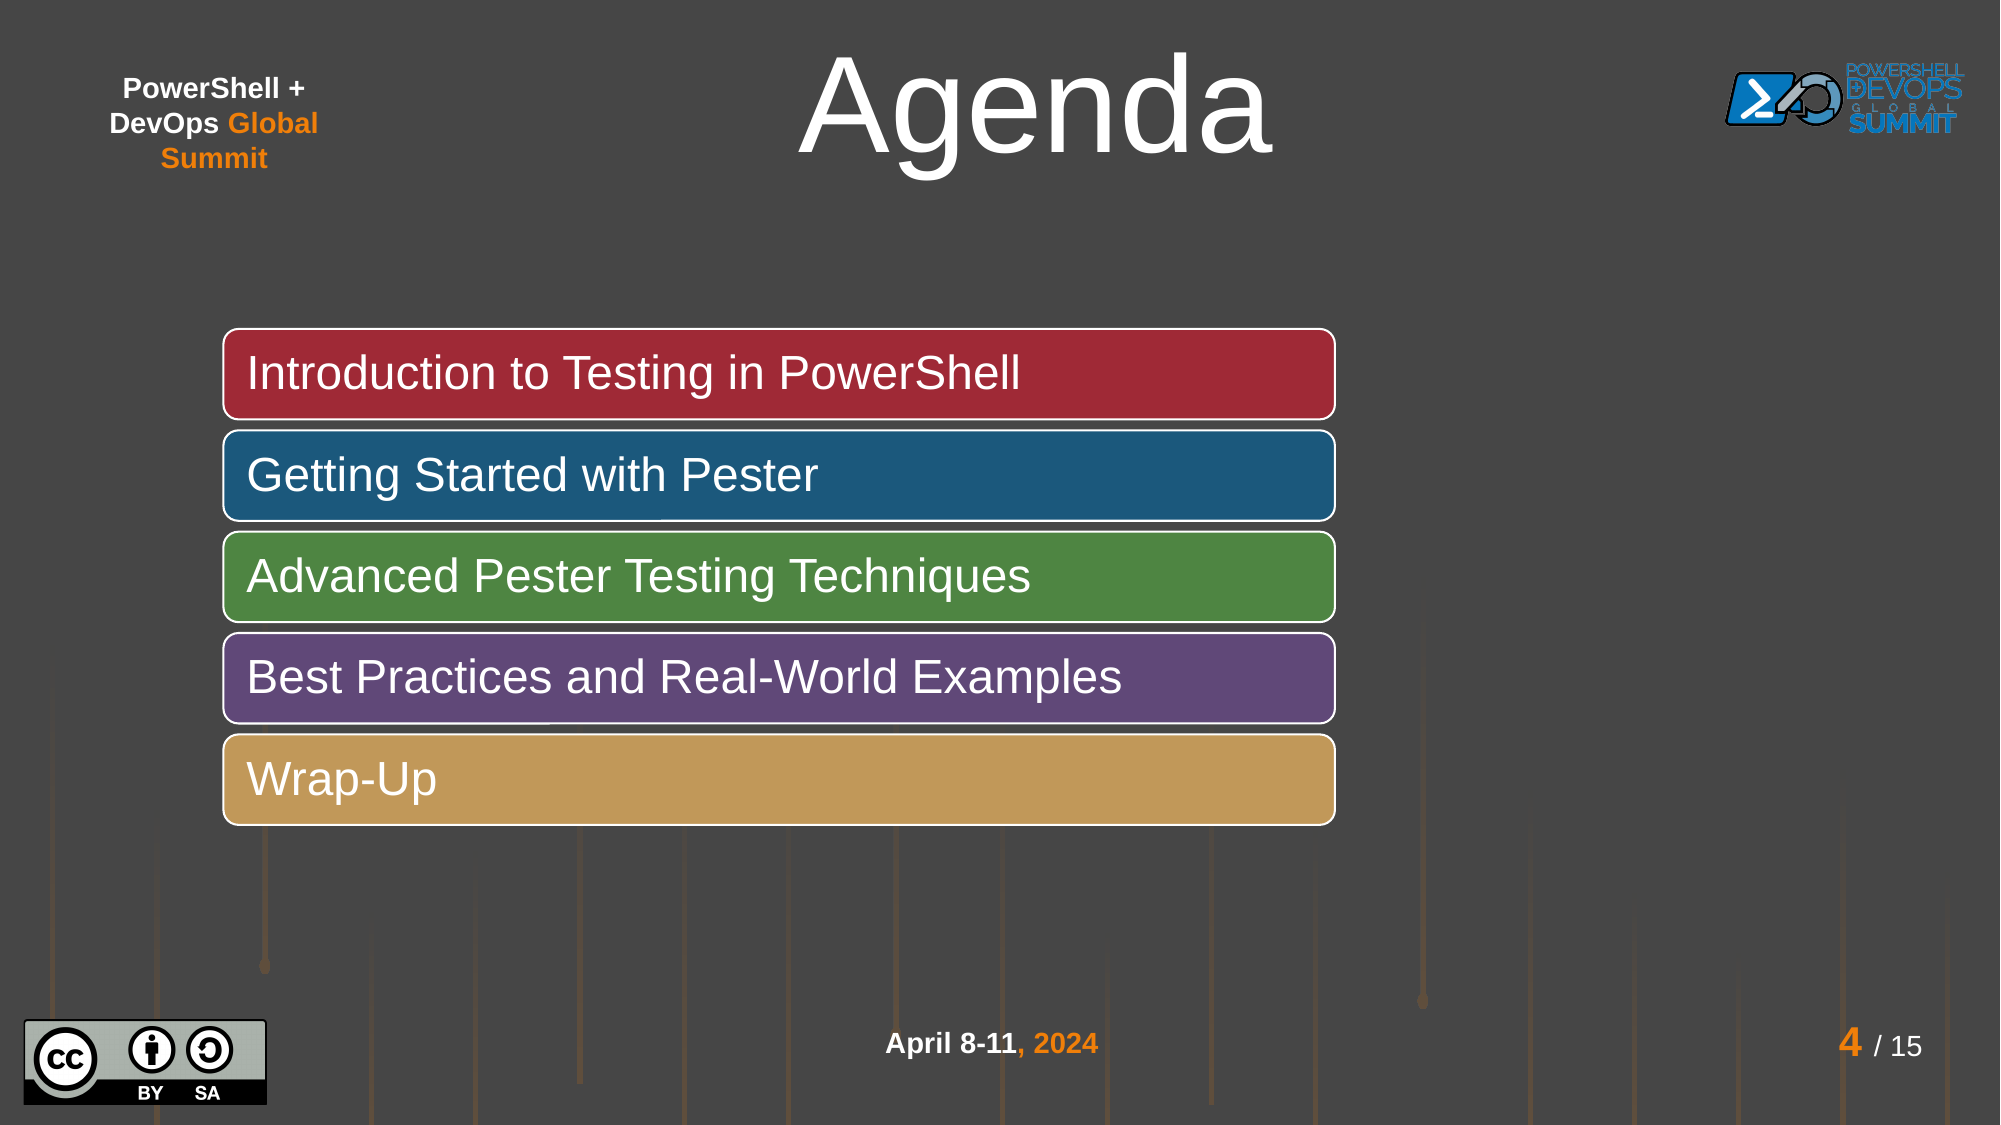

# Agenda
Introduction to Testing in PowerShell
Getting Started with Pester
Advanced Pester Testing Techniques
Best Practices and Real-World Examples
Wrap-Up